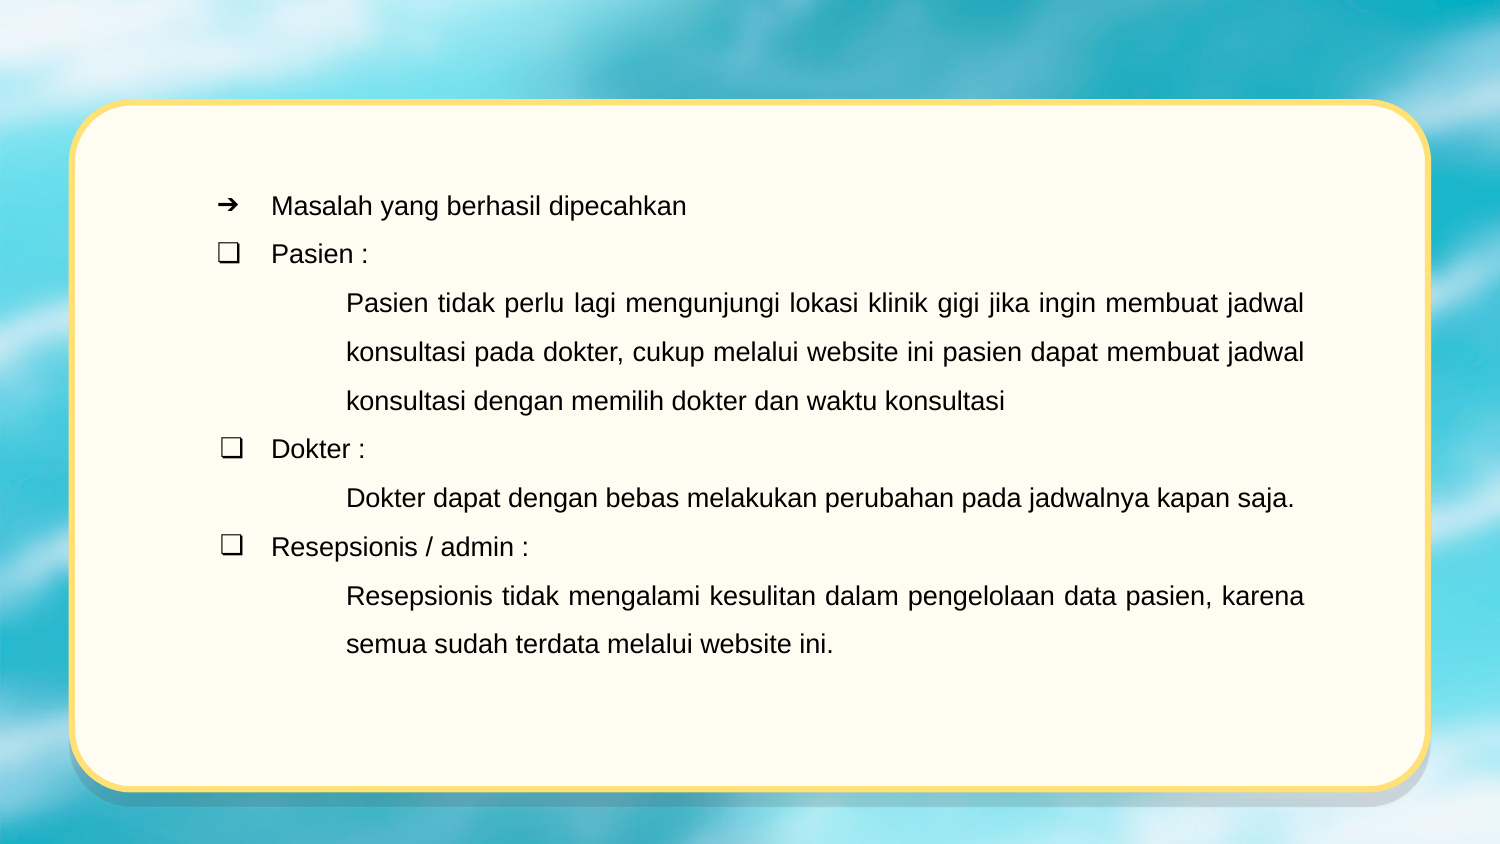

Masalah yang berhasil dipecahkan
Pasien :
Pasien tidak perlu lagi mengunjungi lokasi klinik gigi jika ingin membuat jadwal konsultasi pada dokter, cukup melalui website ini pasien dapat membuat jadwal konsultasi dengan memilih dokter dan waktu konsultasi
Dokter :
Dokter dapat dengan bebas melakukan perubahan pada jadwalnya kapan saja.
Resepsionis / admin :
Resepsionis tidak mengalami kesulitan dalam pengelolaan data pasien, karena semua sudah terdata melalui website ini.